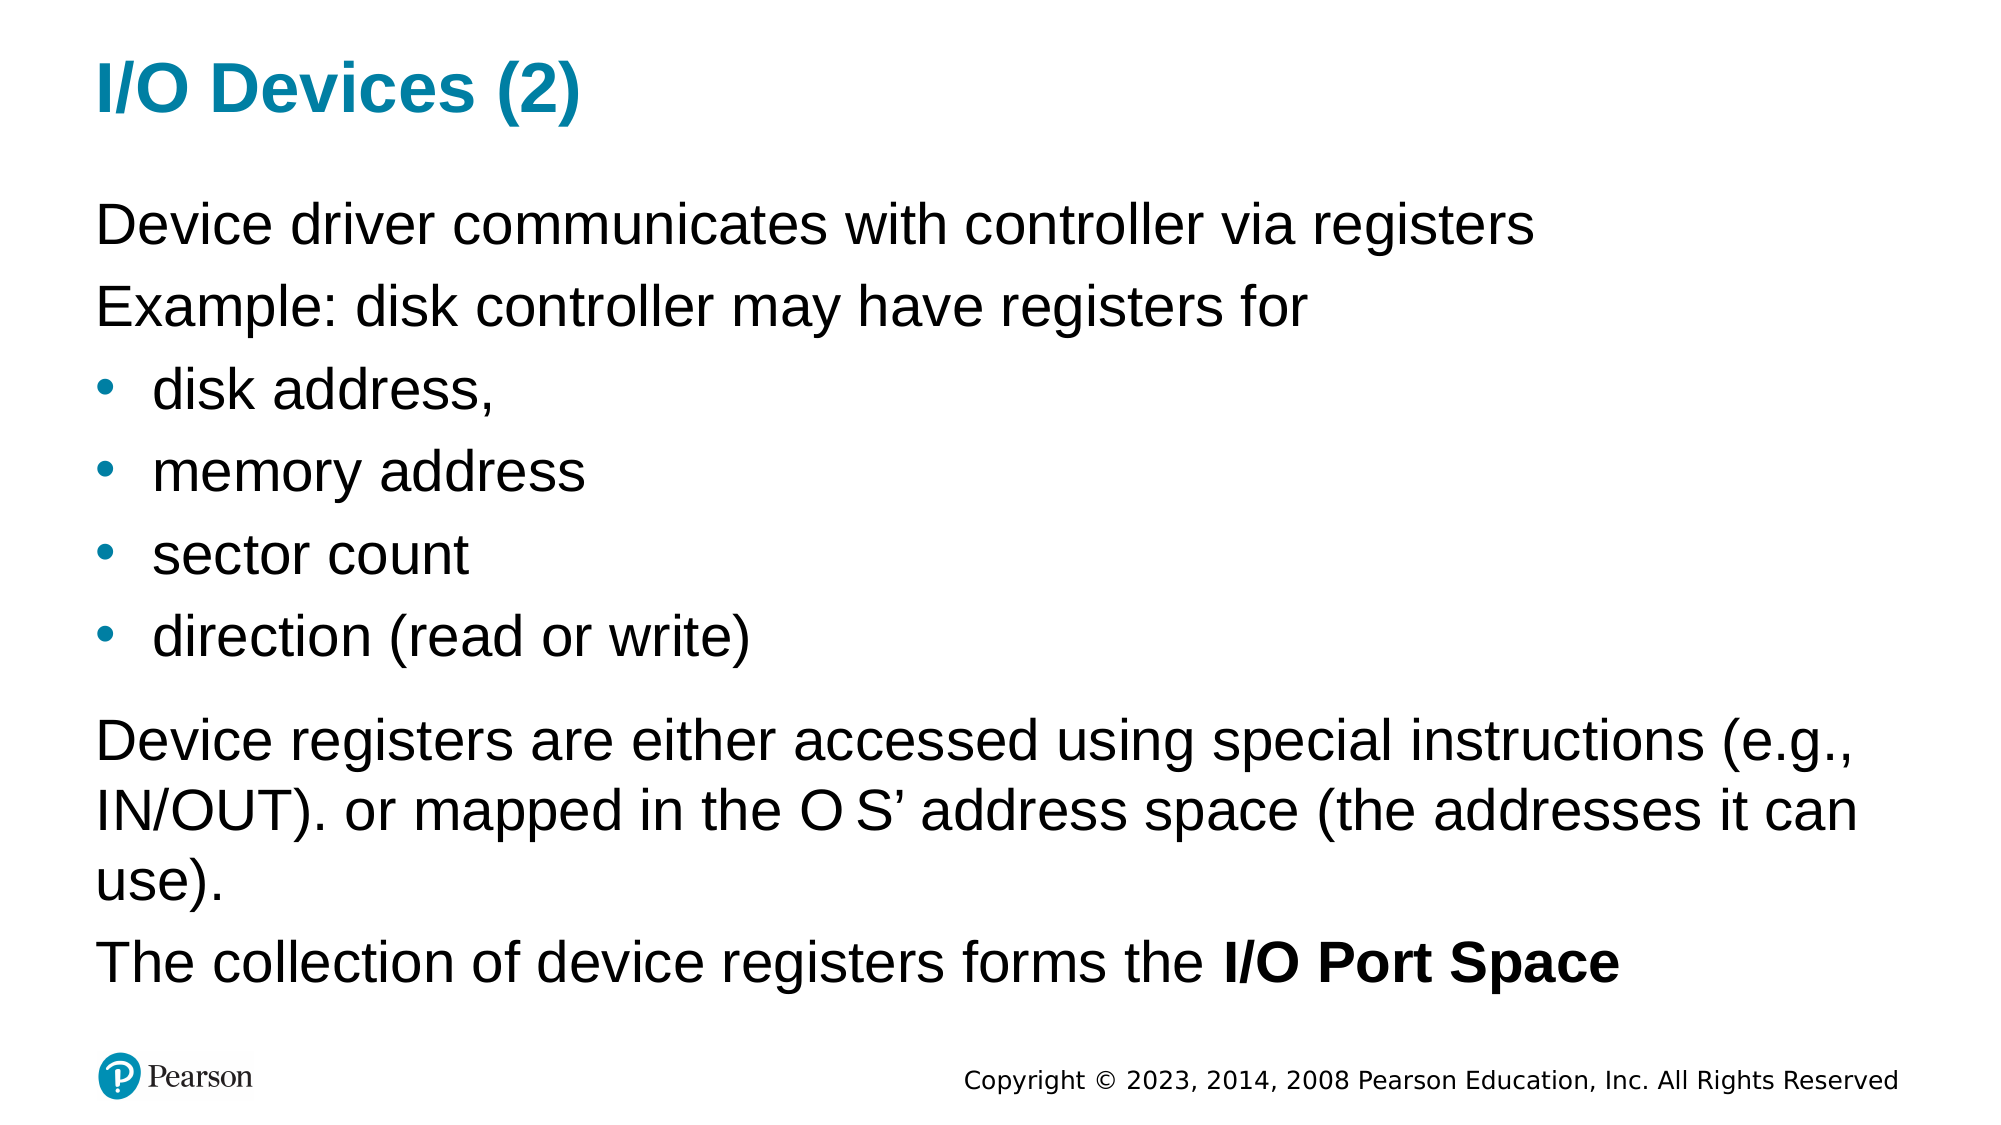

# I/O Devices (2)
Device driver communicates with controller via registers
Example: disk controller may have registers for
disk address,
memory address
sector count
direction (read or write)
Device registers are either accessed using special instructions (e.g., IN/OUT). or mapped in the O S’ address space (the addresses it can use).
The collection of device registers forms the I/O Port Space